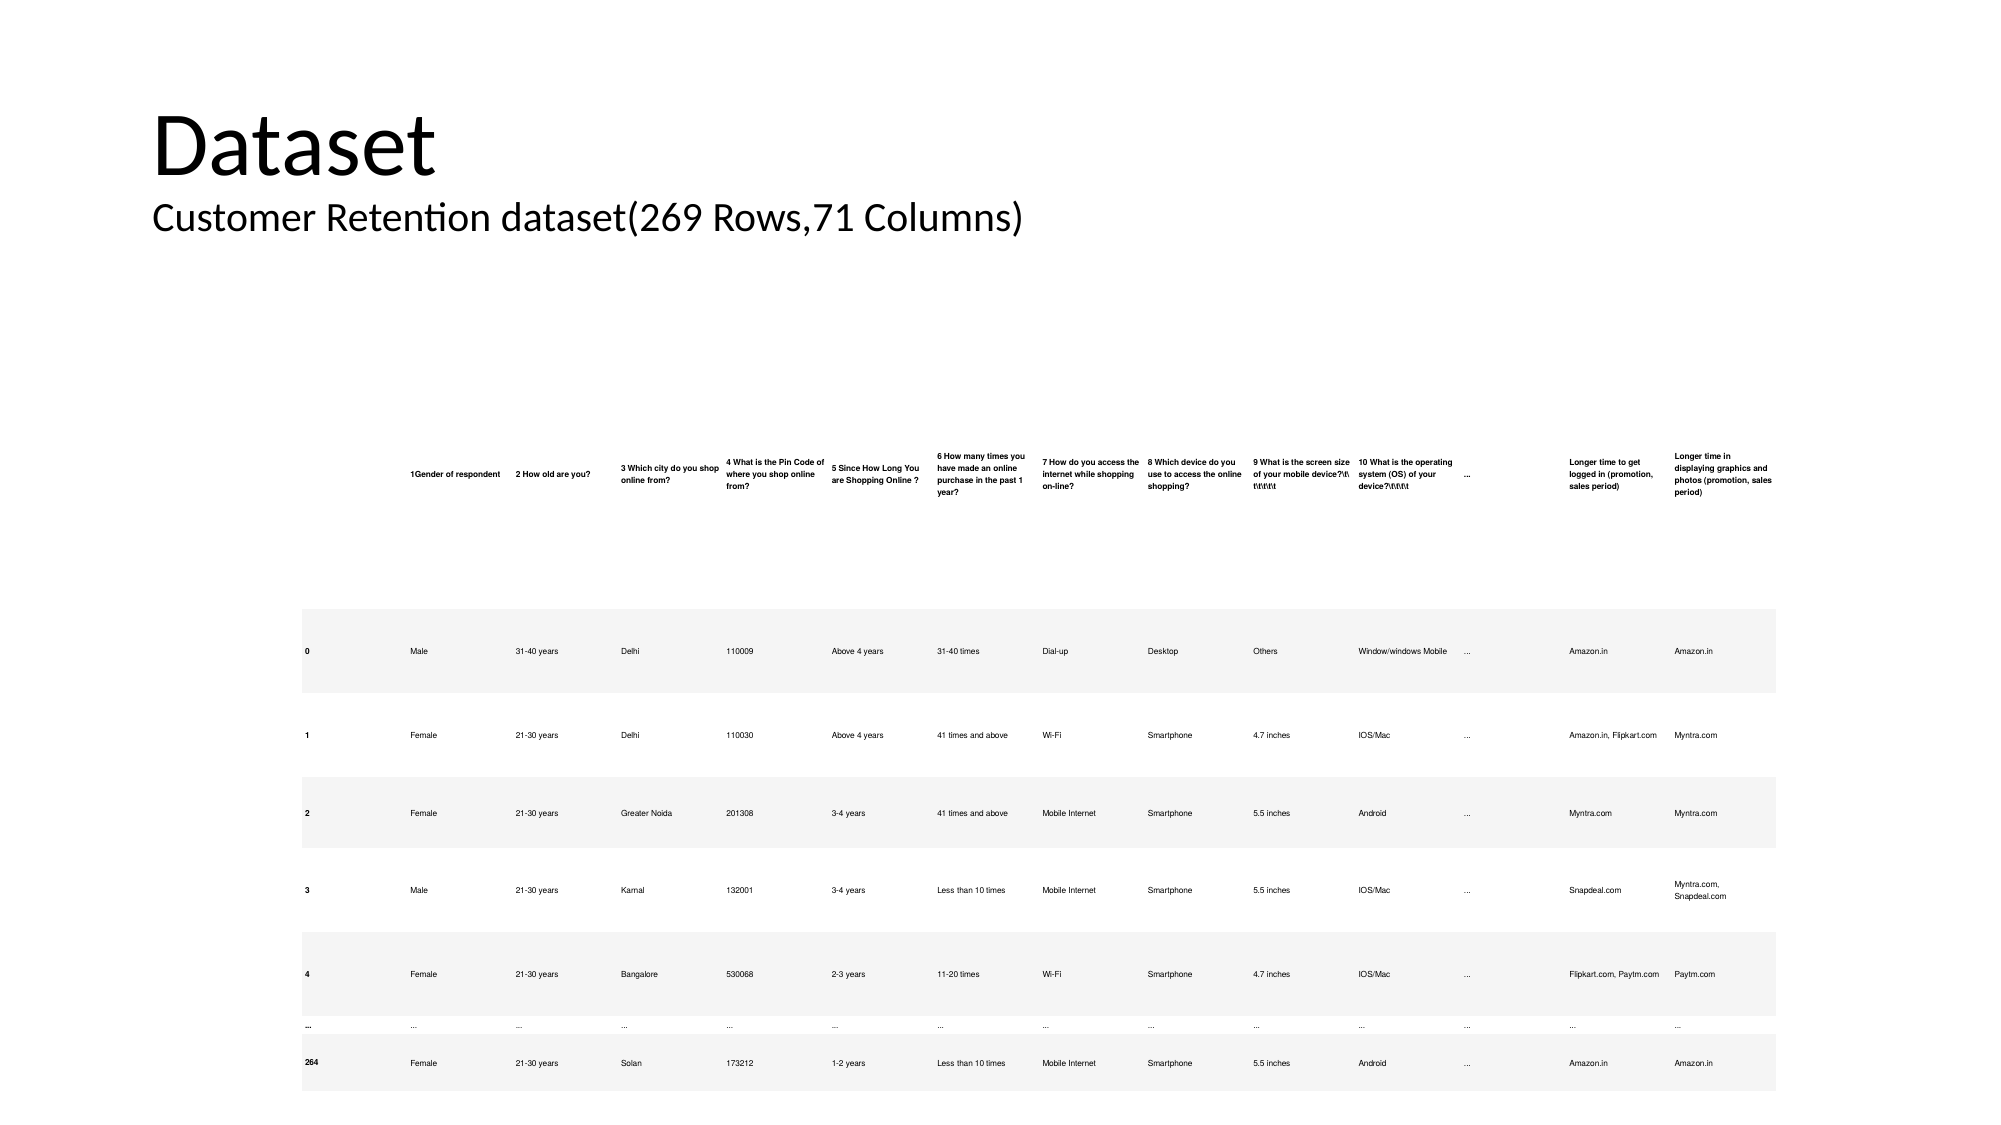

# Dataset Customer Retention dataset(269 Rows,71 Columns)
|  | 1Gender of respondent | 2 How old are you? | 3 Which city do you shop online from? | 4 What is the Pin Code of where you shop online from? | 5 Since How Long You are Shopping Online ? | 6 How many times you have made an online purchase in the past 1 year? | 7 How do you access the internet while shopping on-line? | 8 Which device do you use to access the online shopping? | 9 What is the screen size of your mobile device?\t\t\t\t\t\t | 10 What is the operating system (OS) of your device?\t\t\t\t | ... | Longer time to get logged in (promotion, sales period) | Longer time in displaying graphics and photos (promotion, sales period) |
| --- | --- | --- | --- | --- | --- | --- | --- | --- | --- | --- | --- | --- | --- |
| 0 | Male | 31-40 years | Delhi | 110009 | Above 4 years | 31-40 times | Dial-up | Desktop | Others | Window/windows Mobile | ... | Amazon.in | Amazon.in |
| 1 | Female | 21-30 years | Delhi | 110030 | Above 4 years | 41 times and above | Wi-Fi | Smartphone | 4.7 inches | IOS/Mac | ... | Amazon.in, Flipkart.com | Myntra.com |
| 2 | Female | 21-30 years | Greater Noida | 201308 | 3-4 years | 41 times and above | Mobile Internet | Smartphone | 5.5 inches | Android | ... | Myntra.com | Myntra.com |
| 3 | Male | 21-30 years | Karnal | 132001 | 3-4 years | Less than 10 times | Mobile Internet | Smartphone | 5.5 inches | IOS/Mac | ... | Snapdeal.com | Myntra.com, Snapdeal.com |
| 4 | Female | 21-30 years | Bangalore | 530068 | 2-3 years | 11-20 times | Wi-Fi | Smartphone | 4.7 inches | IOS/Mac | ... | Flipkart.com, Paytm.com | Paytm.com |
| ... | ... | ... | ... | ... | ... | ... | ... | ... | ... | ... | ... | ... | ... |
| 264 | Female | 21-30 years | Solan | 173212 | 1-2 years | Less than 10 times | Mobile Internet | Smartphone | 5.5 inches | Android | ... | Amazon.in | Amazon.in |